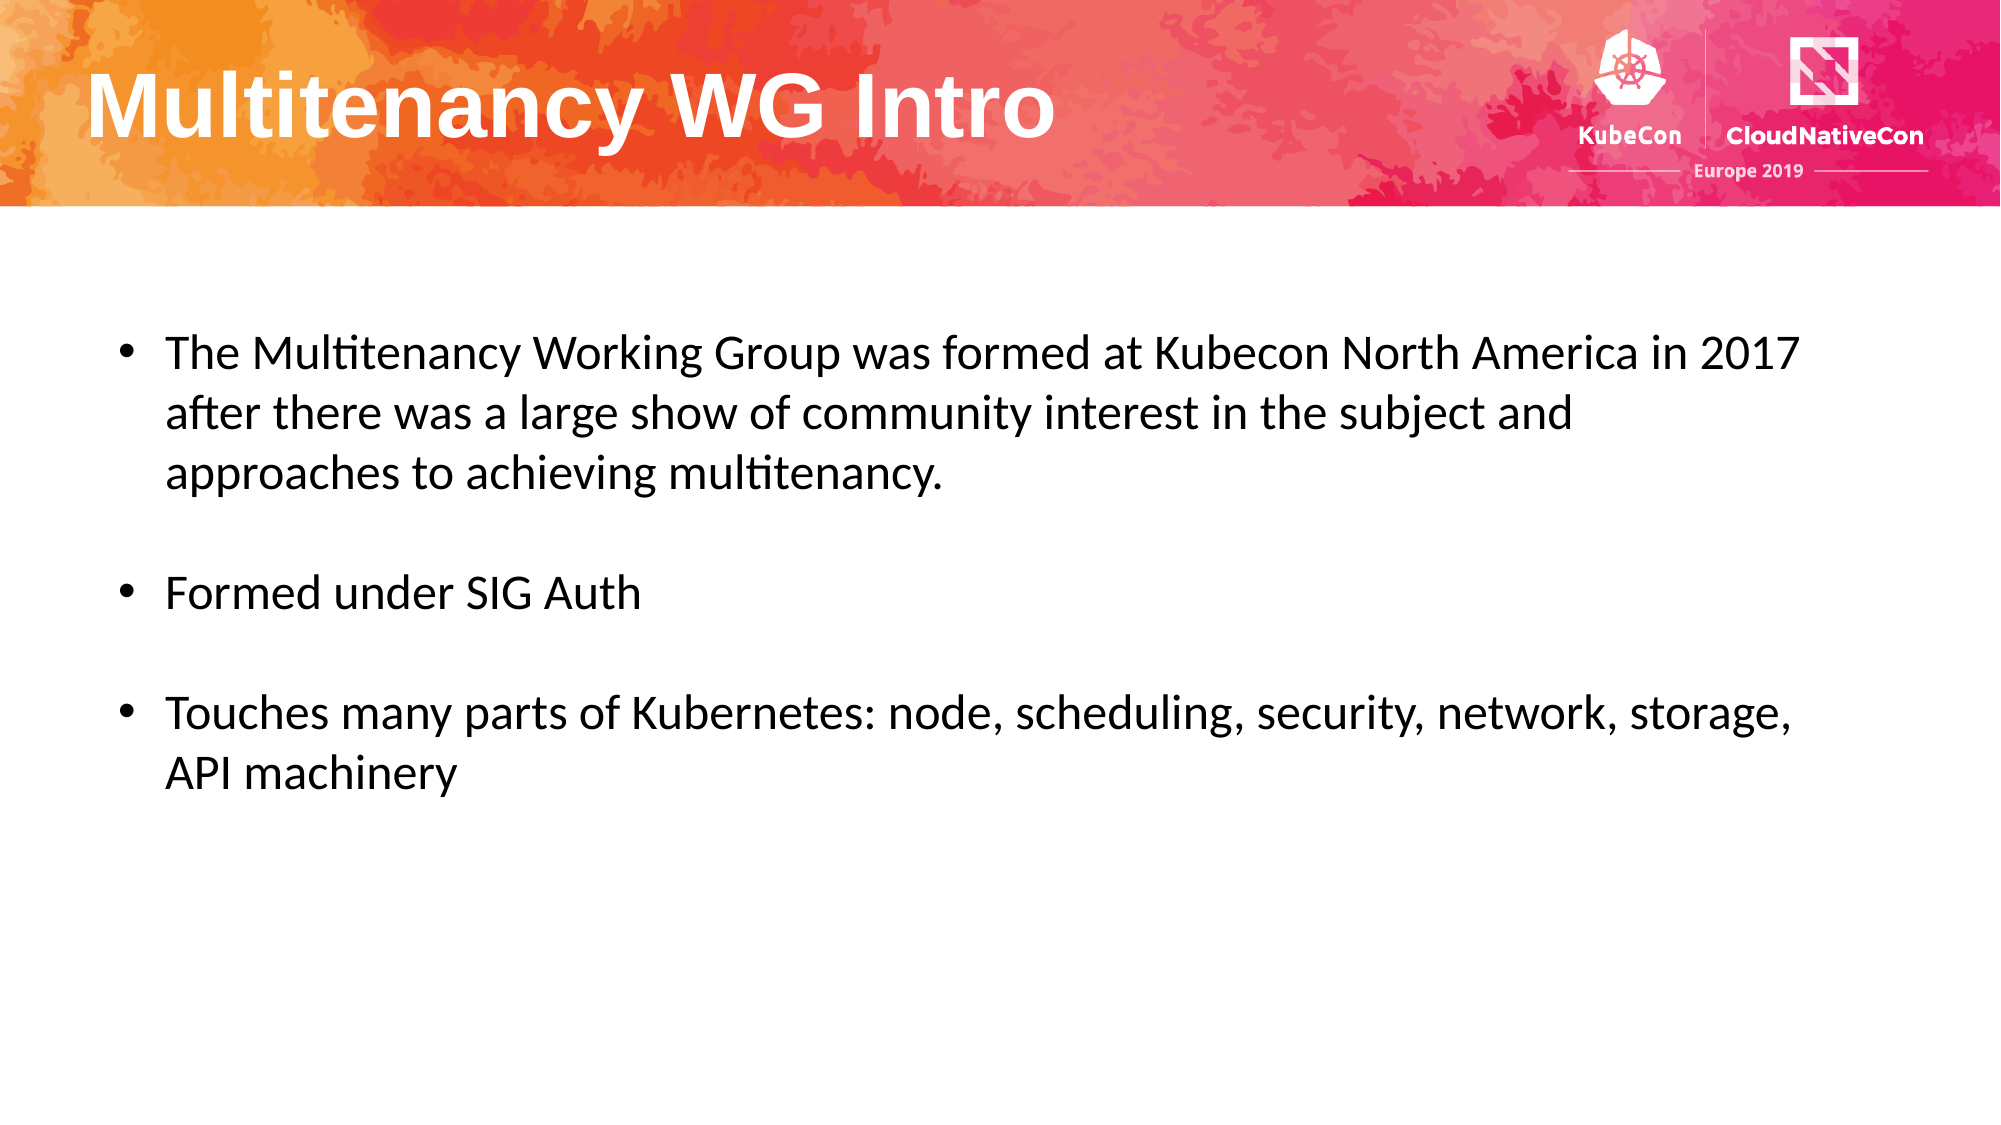

# Multitenancy WG Intro
The Multitenancy Working Group was formed at Kubecon North America in 2017 after there was a large show of community interest in the subject and approaches to achieving multitenancy.

Formed under SIG Auth

Touches many parts of Kubernetes: node, scheduling, security, network, storage, API machinery